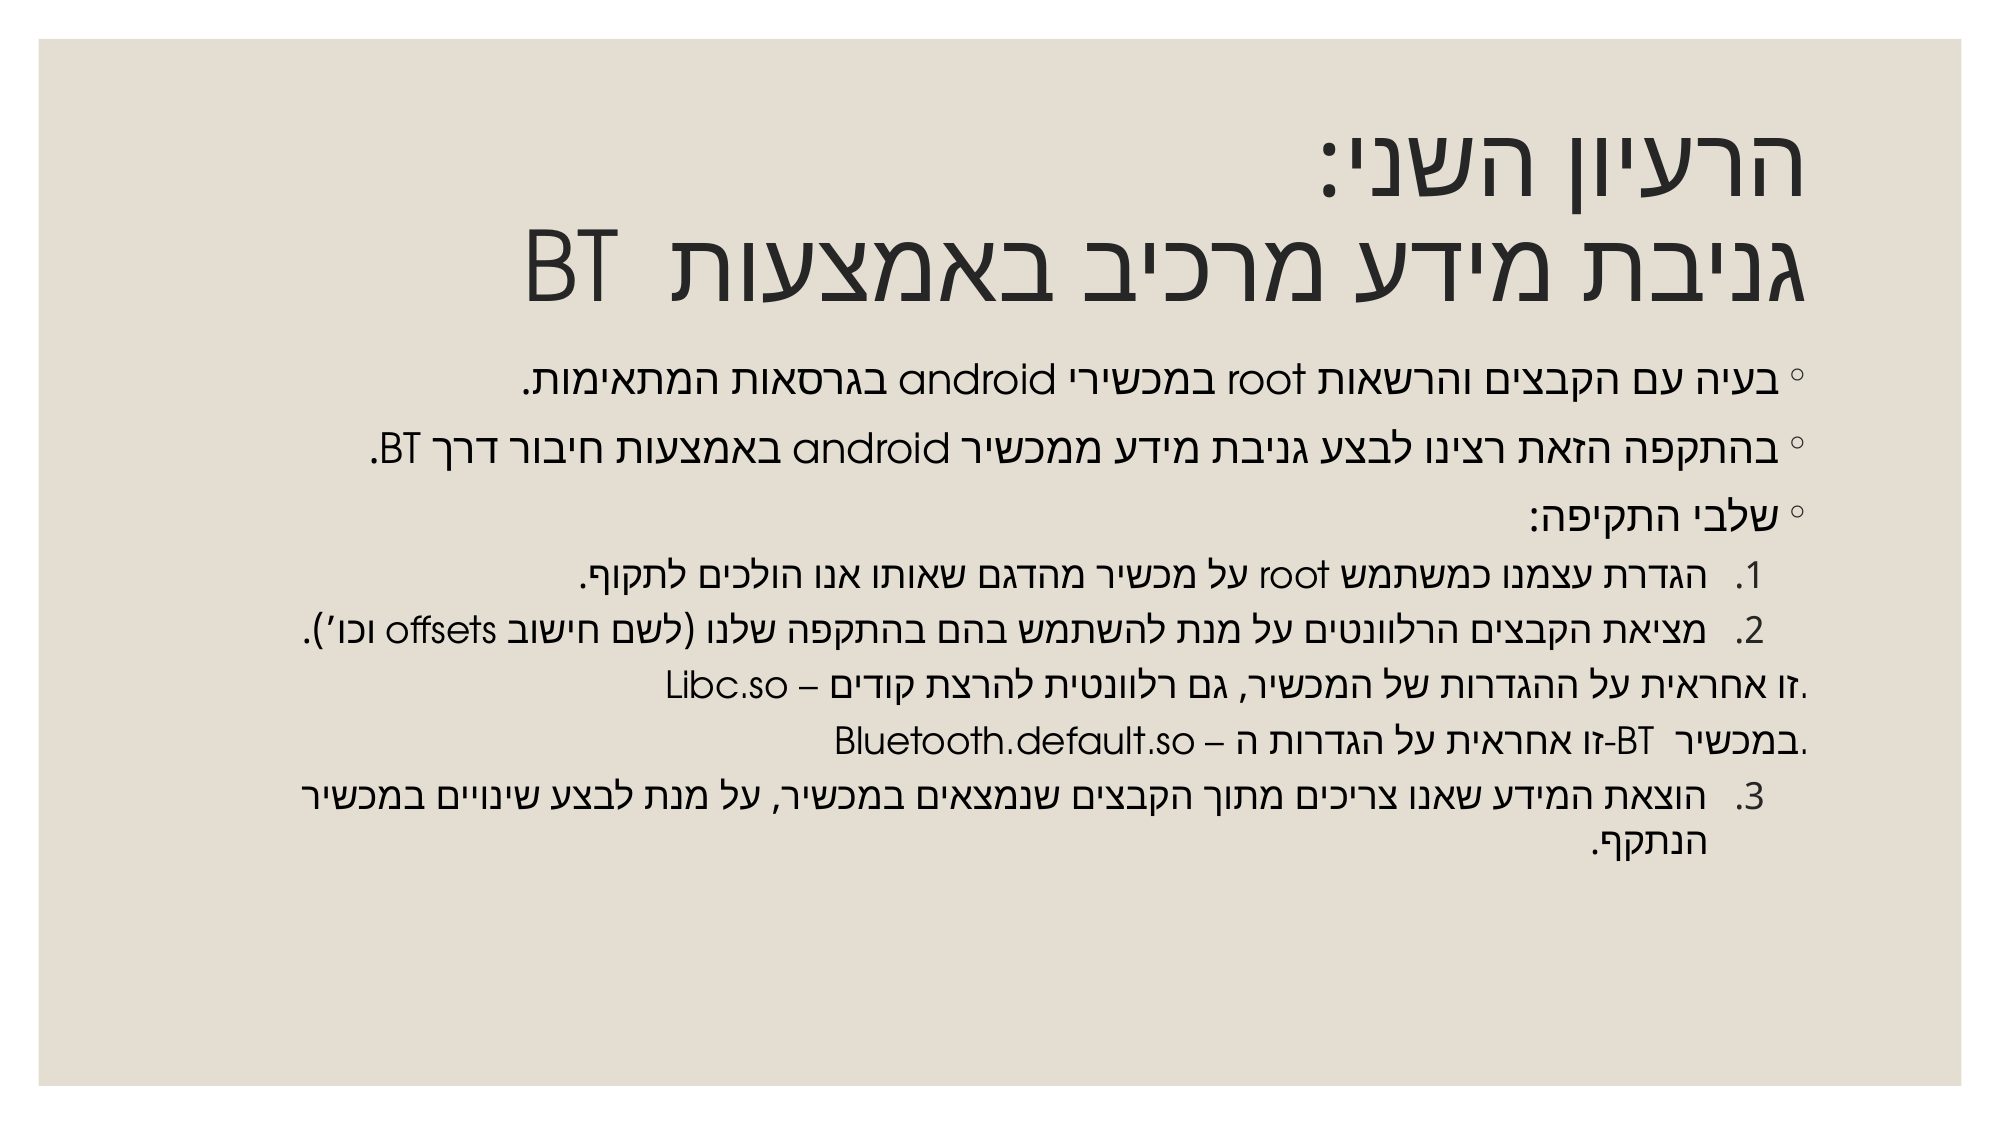

# הרעיון השני: גניבת מידע מרכיב באמצעות  BT
בעיה עם הקבצים והרשאות root במכשירי android בגרסאות המתאימות.
בהתקפה הזאת רצינו לבצע גניבת מידע ממכשיר android באמצעות חיבור דרך BT.
שלבי התקיפה:
הגדרת עצמנו כמשתמש root על מכשיר מהדגם שאותו אנו הולכים לתקוף.
מציאת הקבצים הרלוונטים על מנת להשתמש בהם בהתקפה שלנו (לשם חישוב offsets וכו’).
	Libc.so – זו אחראית על ההגדרות של המכשיר, גם רלוונטית להרצת קודים.
	Bluetooth.default.so – זו אחראית על הגדרות ה-BT  במכשיר.
הוצאת המידע שאנו צריכים מתוך הקבצים שנמצאים במכשיר, על מנת לבצע שינויים במכשיר הנתקף.